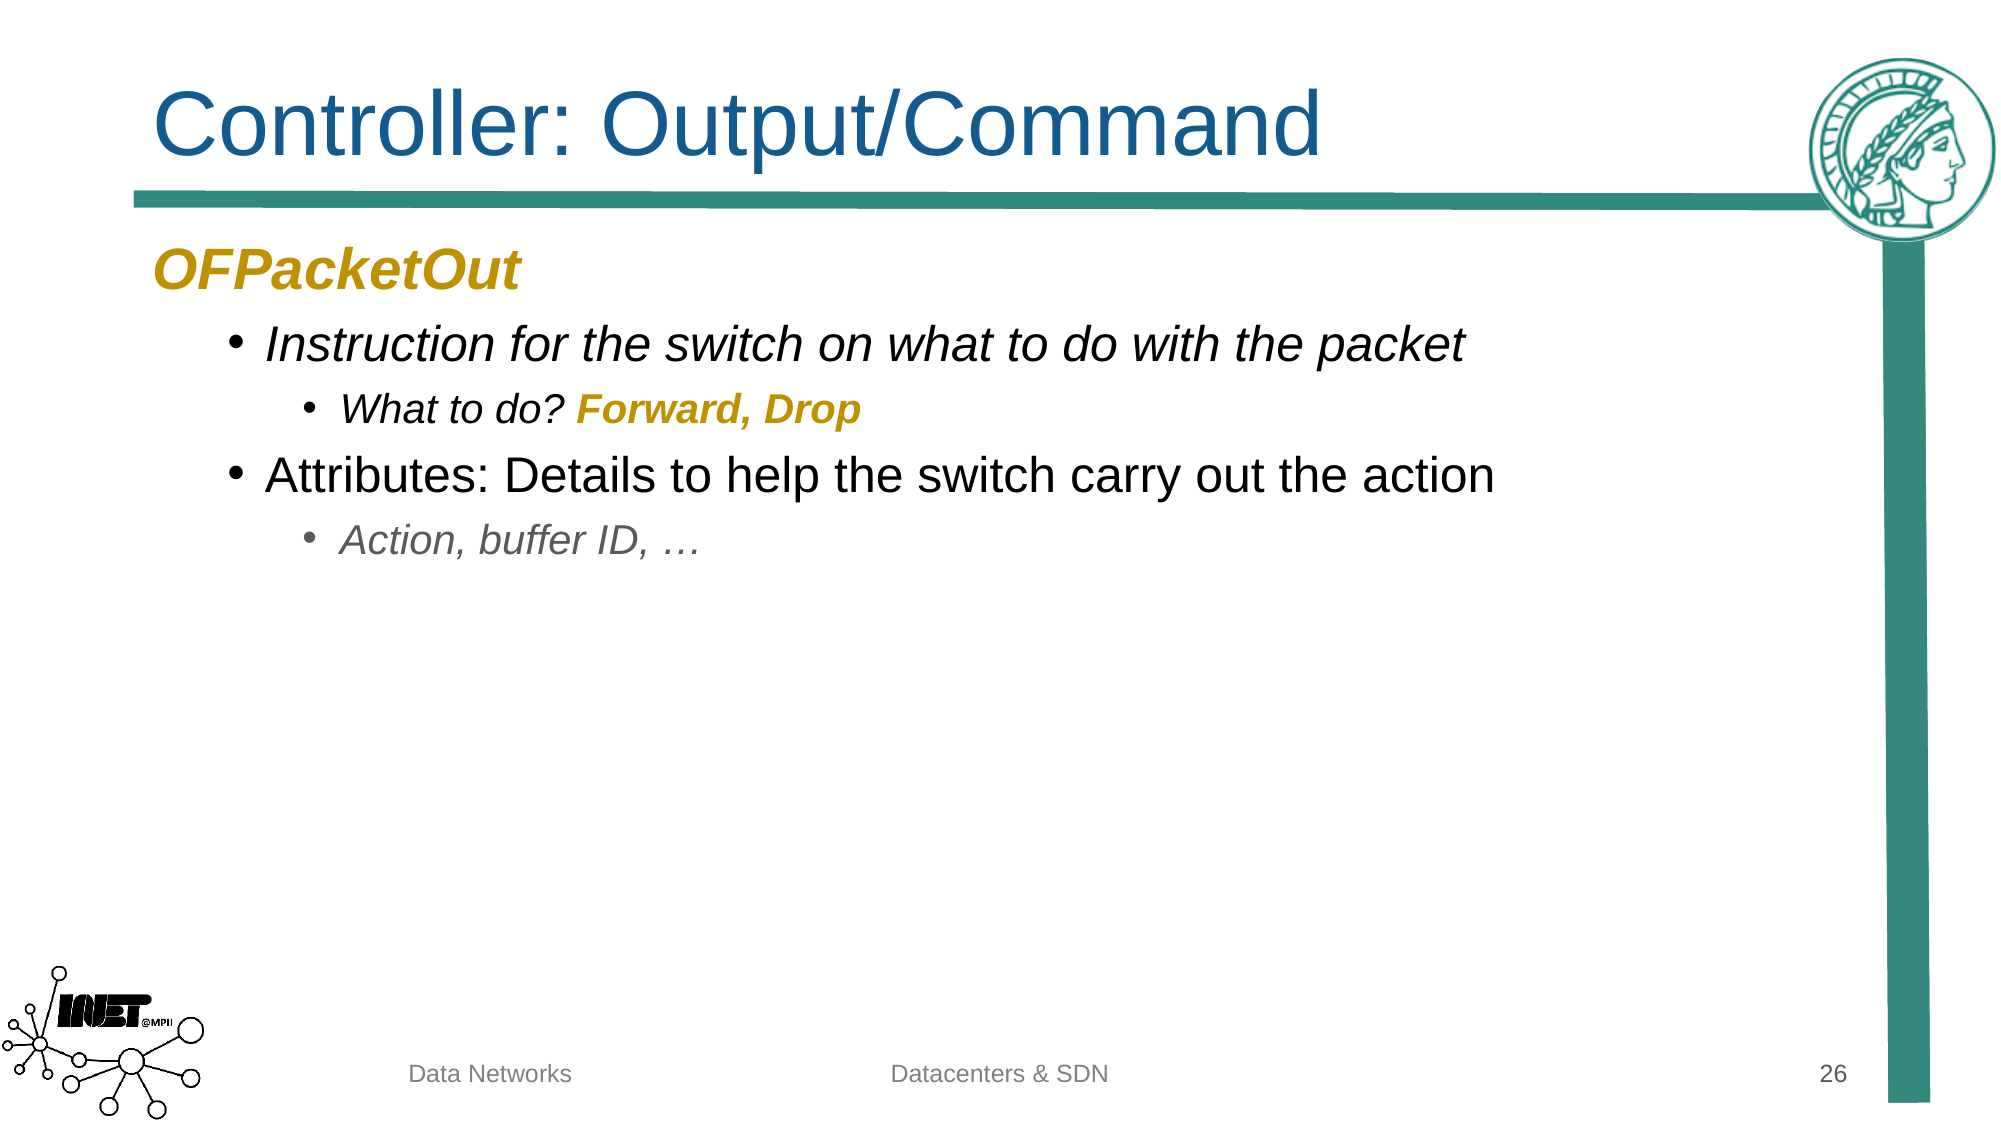

# Controller: Output/Command
OFPacketOut
Instruction for the switch on what to do with the packet
What to do? Forward, Drop
Attributes: Details to help the switch carry out the action
Action, buffer ID, …

Data Networks
Datacenters & SDN
26